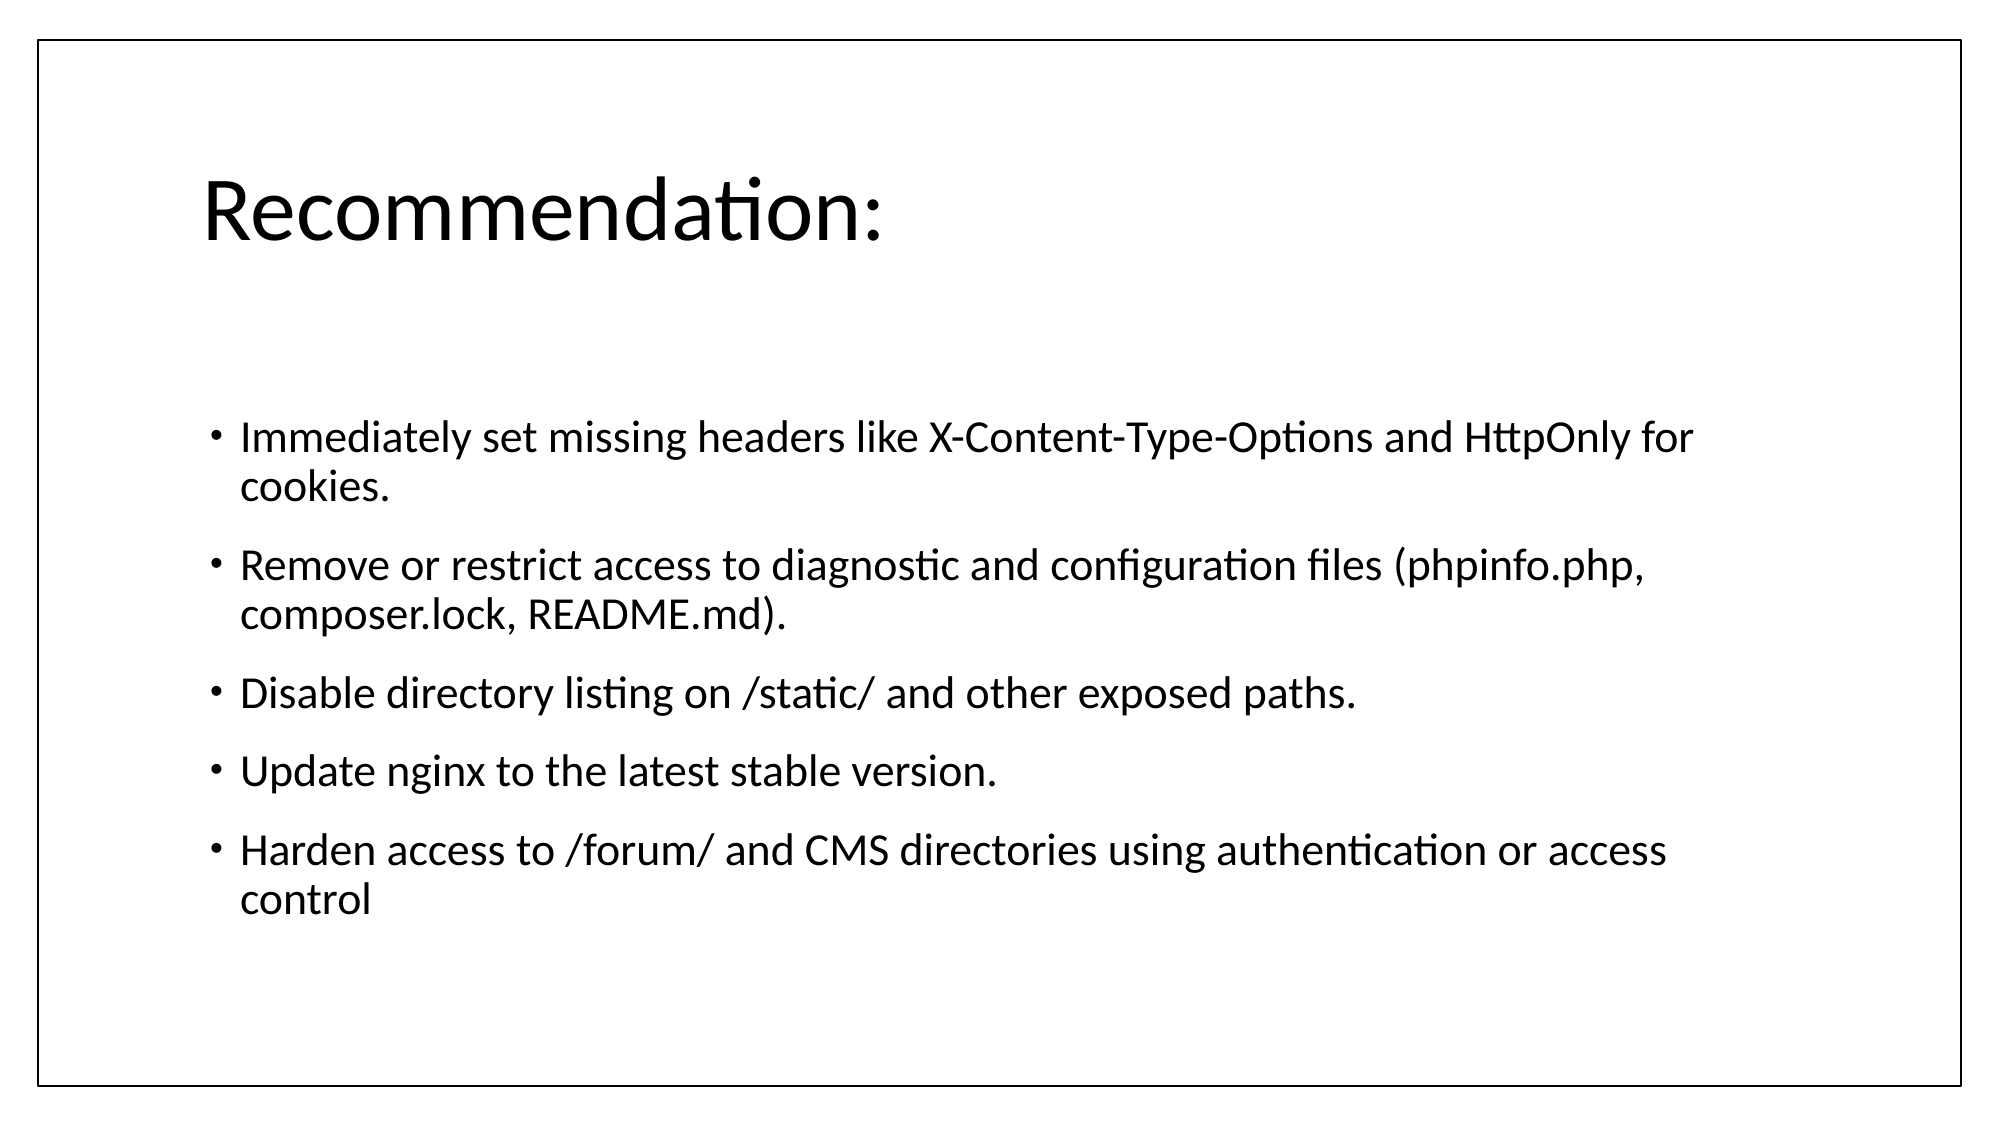

# Recommendation:
Immediately set missing headers like X-Content-Type-Options and HttpOnly for cookies.
Remove or restrict access to diagnostic and configuration files (phpinfo.php, composer.lock, README.md).
Disable directory listing on /static/ and other exposed paths.
Update nginx to the latest stable version.
Harden access to /forum/ and CMS directories using authentication or access control